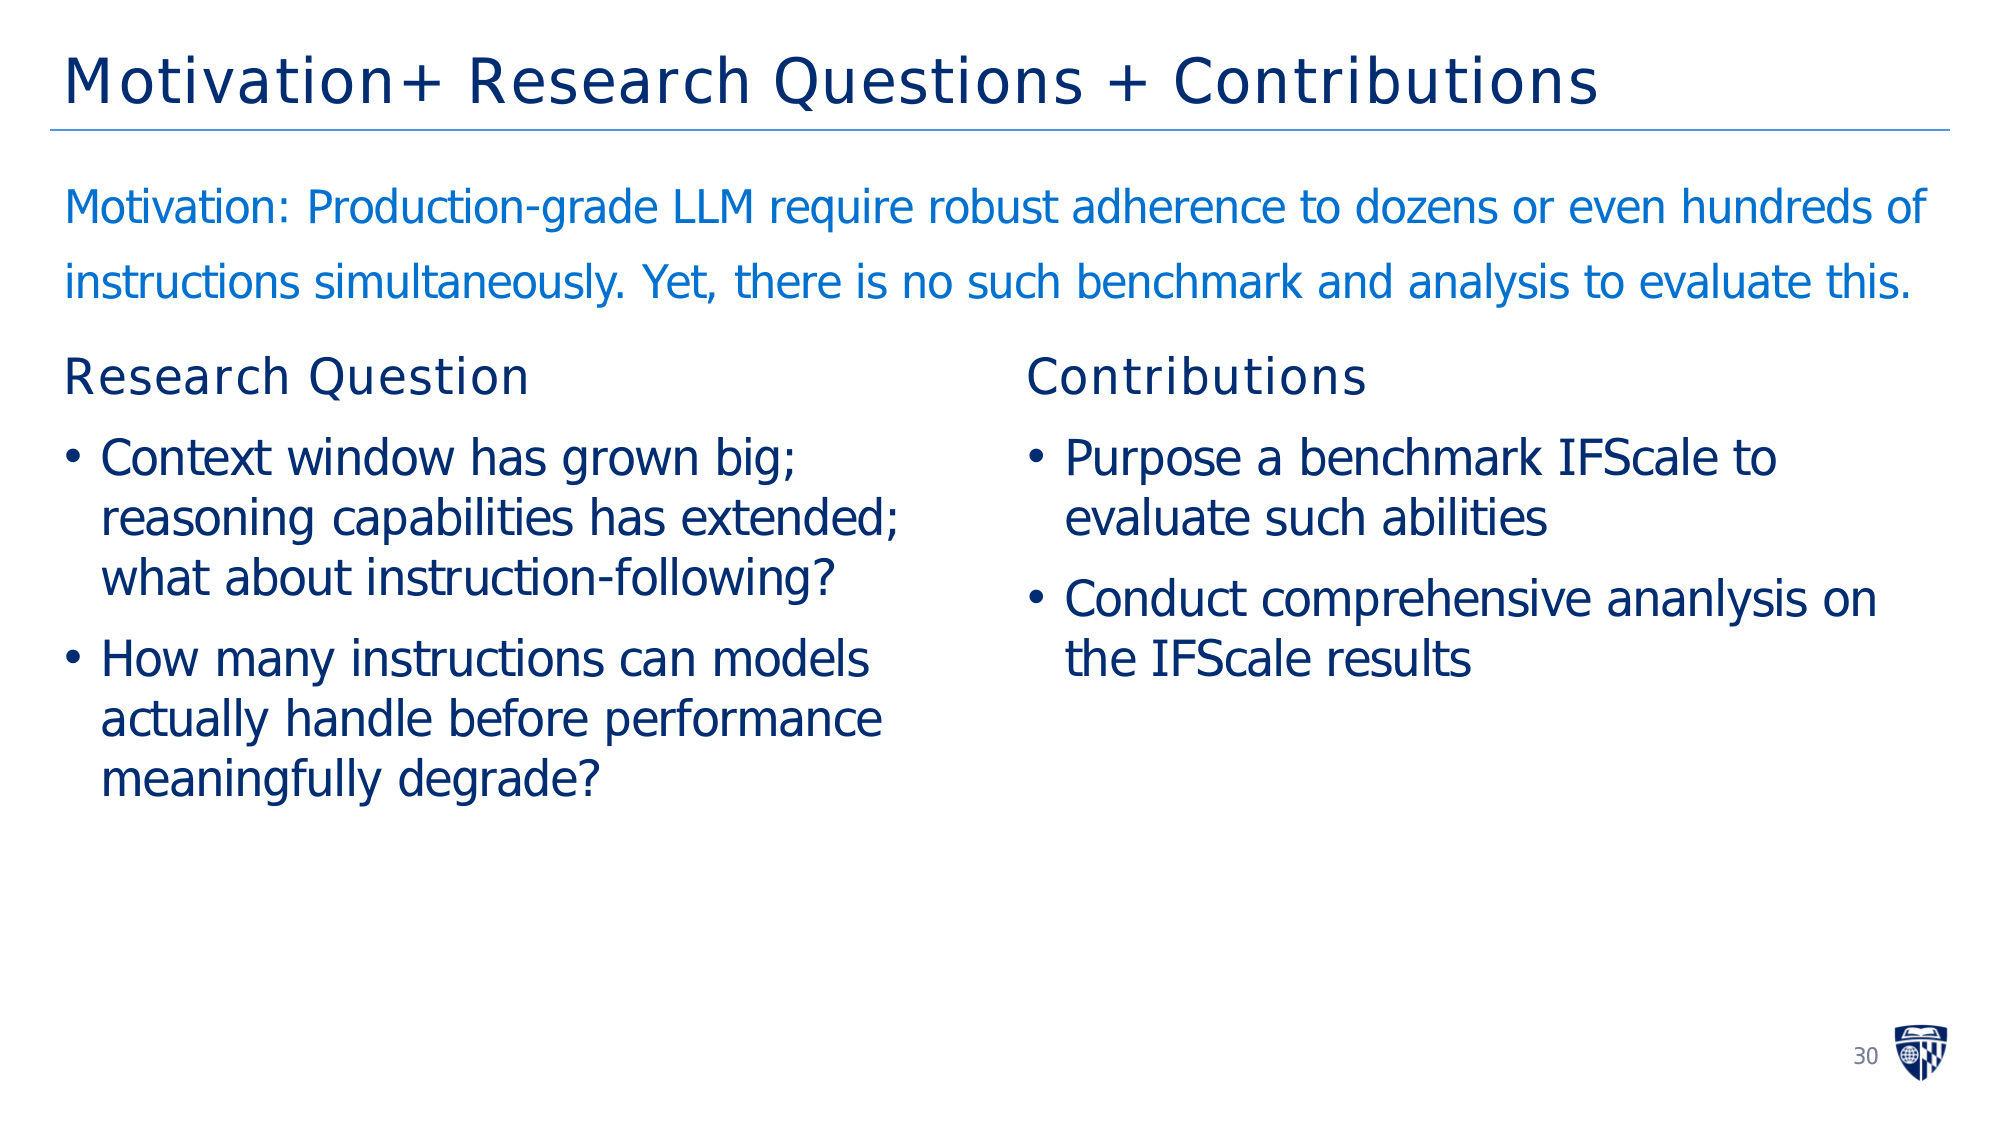

# Motivation+ Research Questions + Contributions
Motivation: Production-grade LLM require robust adherence to dozens or even hundreds of
instructions simultaneously. Yet, there is no such benchmark and analysis to evaluate this.
Contributions
Purpose a benchmark IFScale to evaluate such abilities
Conduct comprehensive ananlysis on the IFScale results
Research Question
Context window has grown big; reasoning capabilities has extended; what about instruction-following?
How many instructions can models actually handle before performance meaningfully degrade?

30